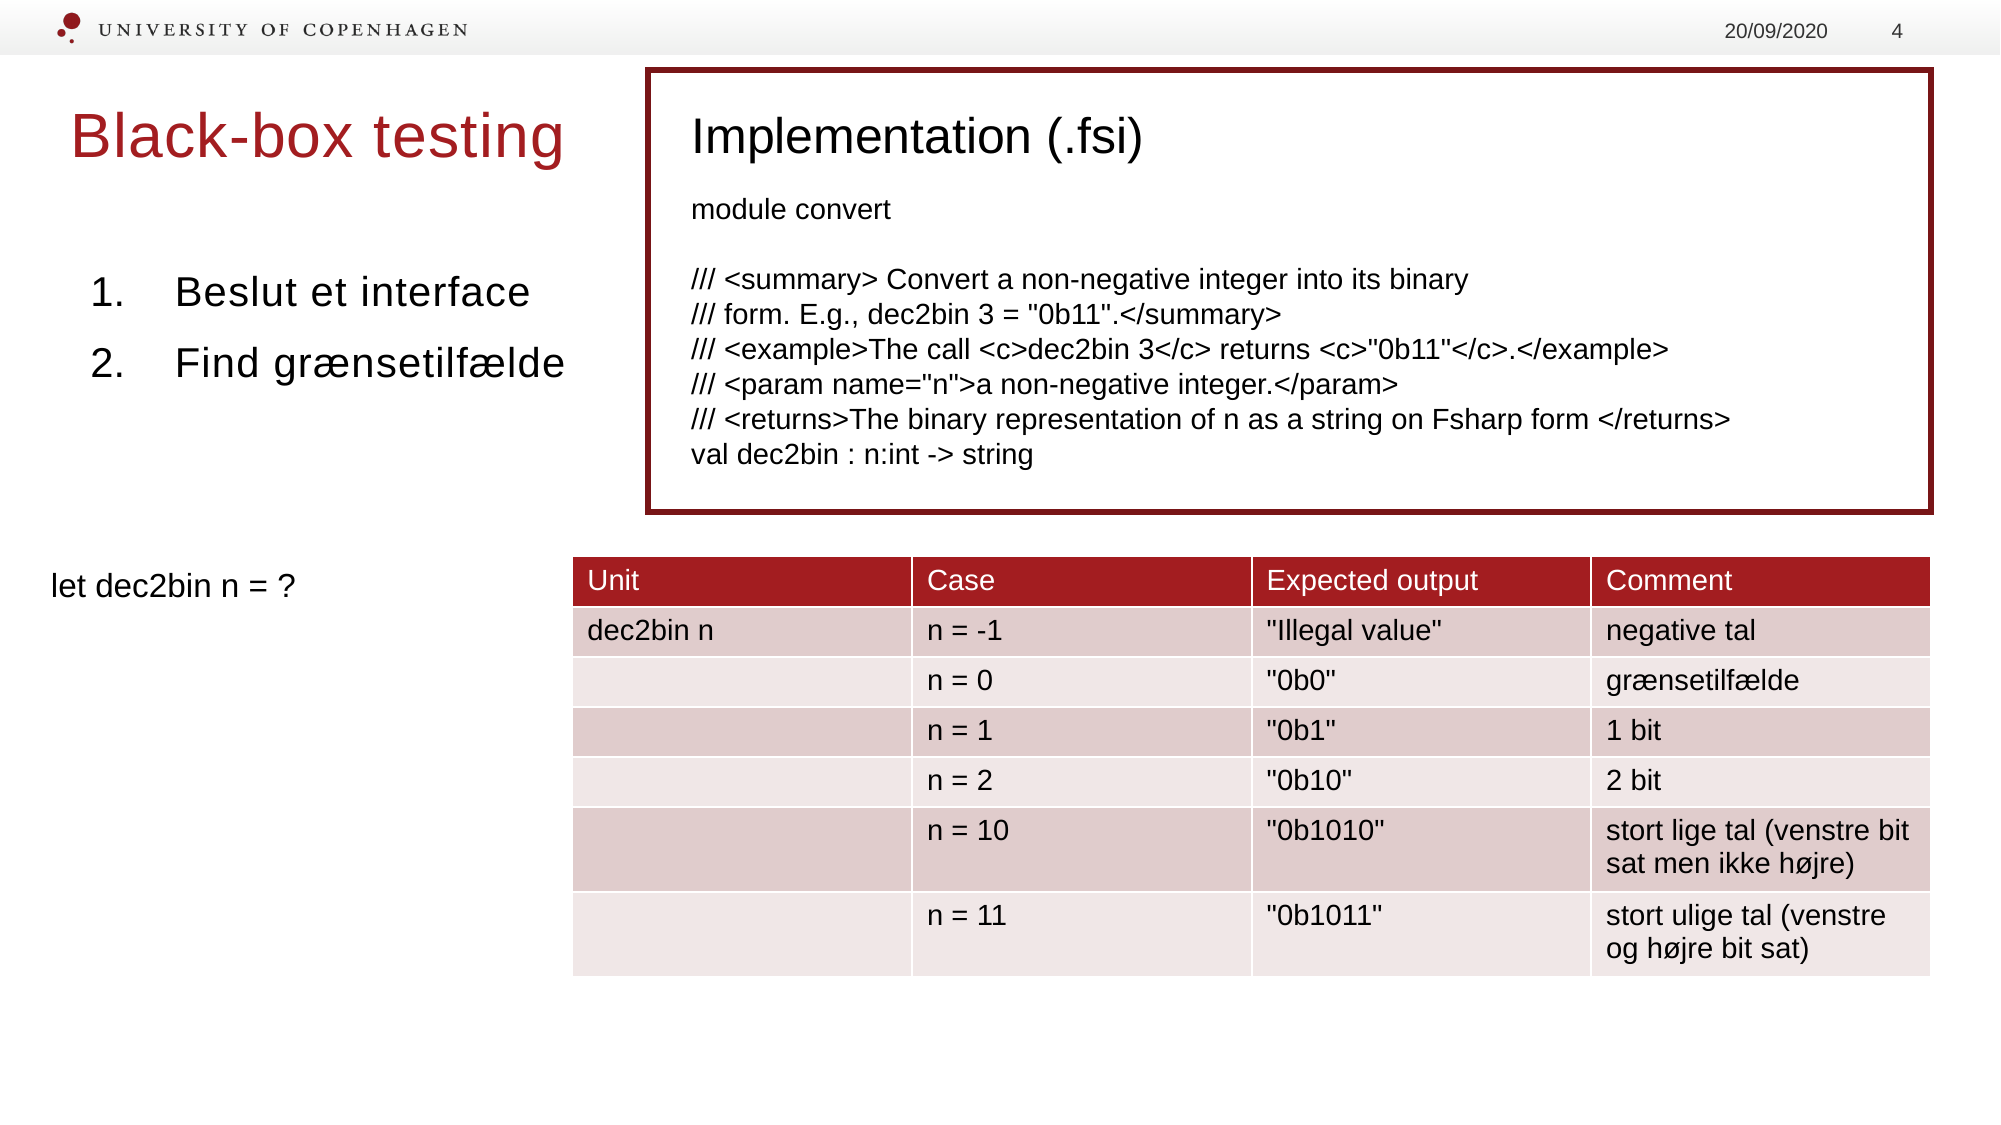

20/09/2020
4

# Black-box testing
Implementation (.fsi)
module convert

/// <summary> Convert a non-negative integer into its binary
/// form. E.g., dec2bin 3 = "0b11".</summary>
/// <example>The call <c>dec2bin 3</c> returns <c>"0b11"</c>.</example>
/// <param name="n">a non-negative integer.</param>
/// <returns>The binary representation of n as a string on Fsharp form </returns>
val dec2bin : n:int -> string
Beslut et interface
Find grænsetilfælde
let dec2bin n = ?
| Unit | Case | Expected output | Comment |
| --- | --- | --- | --- |
| dec2bin n | n = -1 | "Illegal value" | negative tal |
|  | n = 0 | "0b0" | grænsetilfælde |
|  | n = 1 | "0b1" | 1 bit |
|  | n = 2 | "0b10" | 2 bit |
|  | n = 10 | "0b1010" | stort lige tal (venstre bit sat men ikke højre) |
|  | n = 11 | "0b1011" | stort ulige tal (venstre og højre bit sat) |